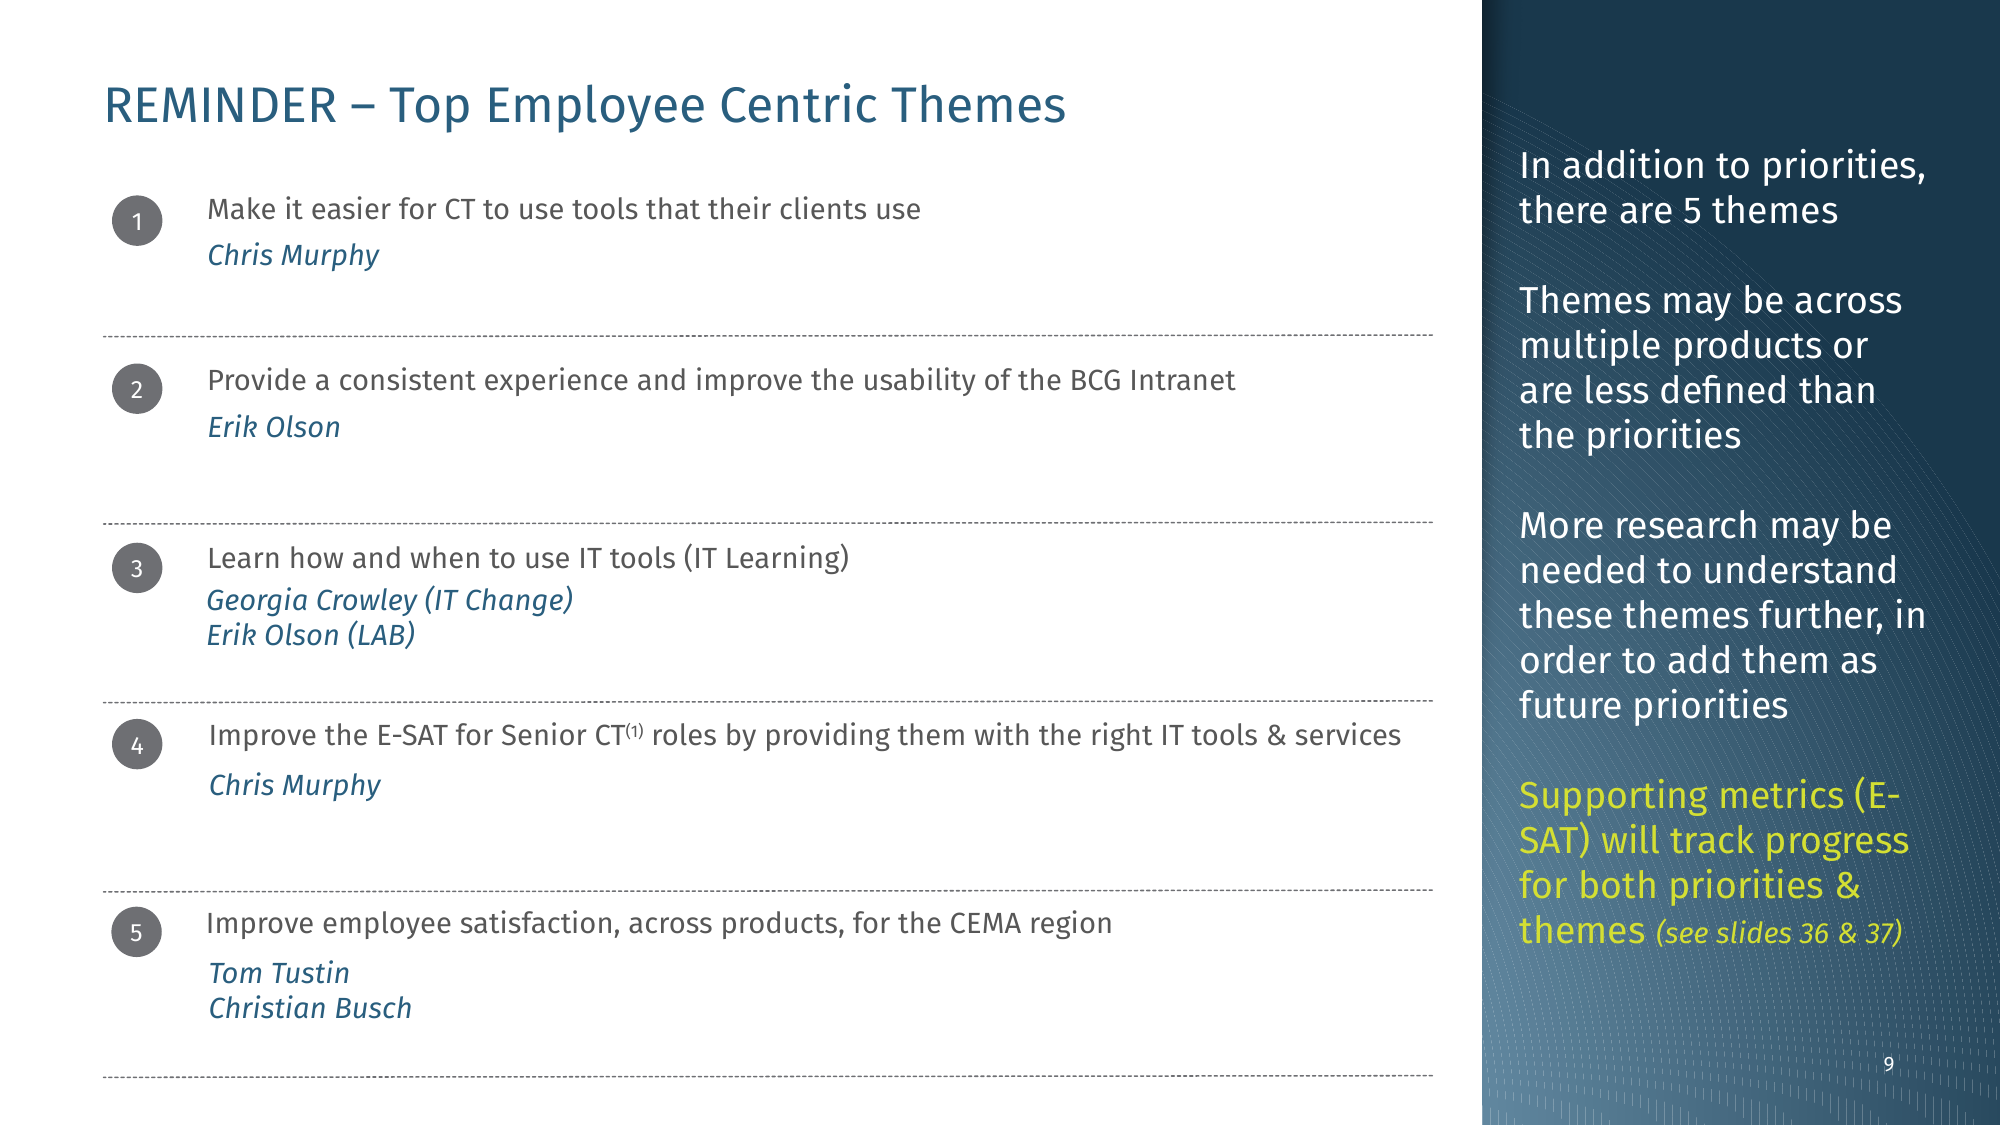

In addition to priorities, there are 5 themes

Themes may be across multiple products or are less defined than the priorities

More research may be needed to understand these themes further, in order to add them as future priorities

Supporting metrics (E-SAT) will track progress for both priorities & themes (see slides 36 & 37)

# REMINDER – Top Employee Centric Themes
Make it easier for CT to use tools that their clients use
1
Chris Murphy
Provide a consistent experience and improve the usability of the BCG Intranet
2
Erik Olson
Learn how and when to use IT tools (IT Learning)
3
Georgia Crowley (IT Change)
Erik Olson (LAB)
Improve the E-SAT for Senior CT(1) roles by providing them with the right IT tools & services
4
Chris Murphy
Improve employee satisfaction, across products, for the CEMA region
5
Tom Tustin
Christian Busch